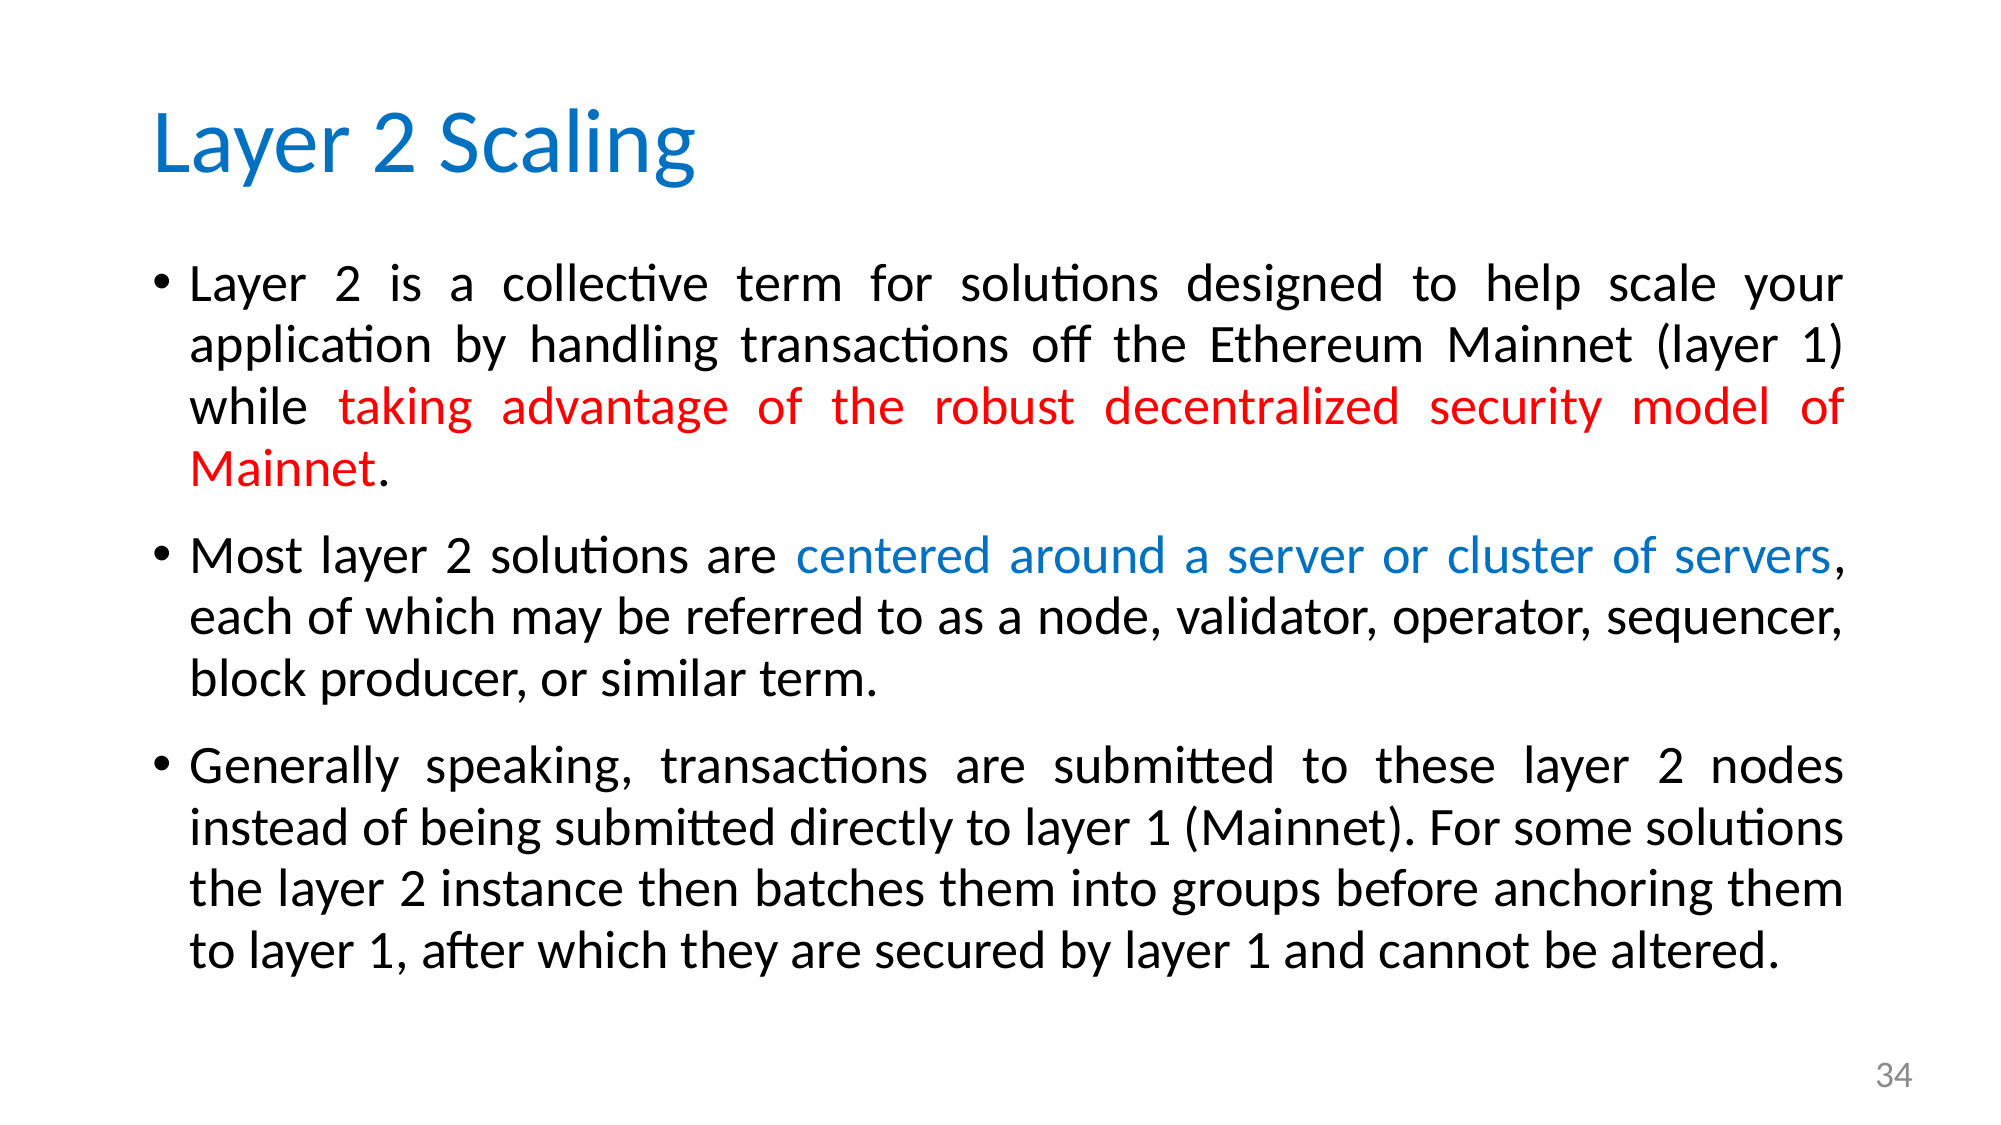

# Layer 2 Scaling
Layer 2 is a collective term for solutions designed to help scale your application by handling transactions off the Ethereum Mainnet (layer 1) while taking advantage of the robust decentralized security model of Mainnet.
Most layer 2 solutions are centered around a server or cluster of servers, each of which may be referred to as a node, validator, operator, sequencer, block producer, or similar term.
Generally speaking, transactions are submitted to these layer 2 nodes instead of being submitted directly to layer 1 (Mainnet). For some solutions the layer 2 instance then batches them into groups before anchoring them to layer 1, after which they are secured by layer 1 and cannot be altered.
34